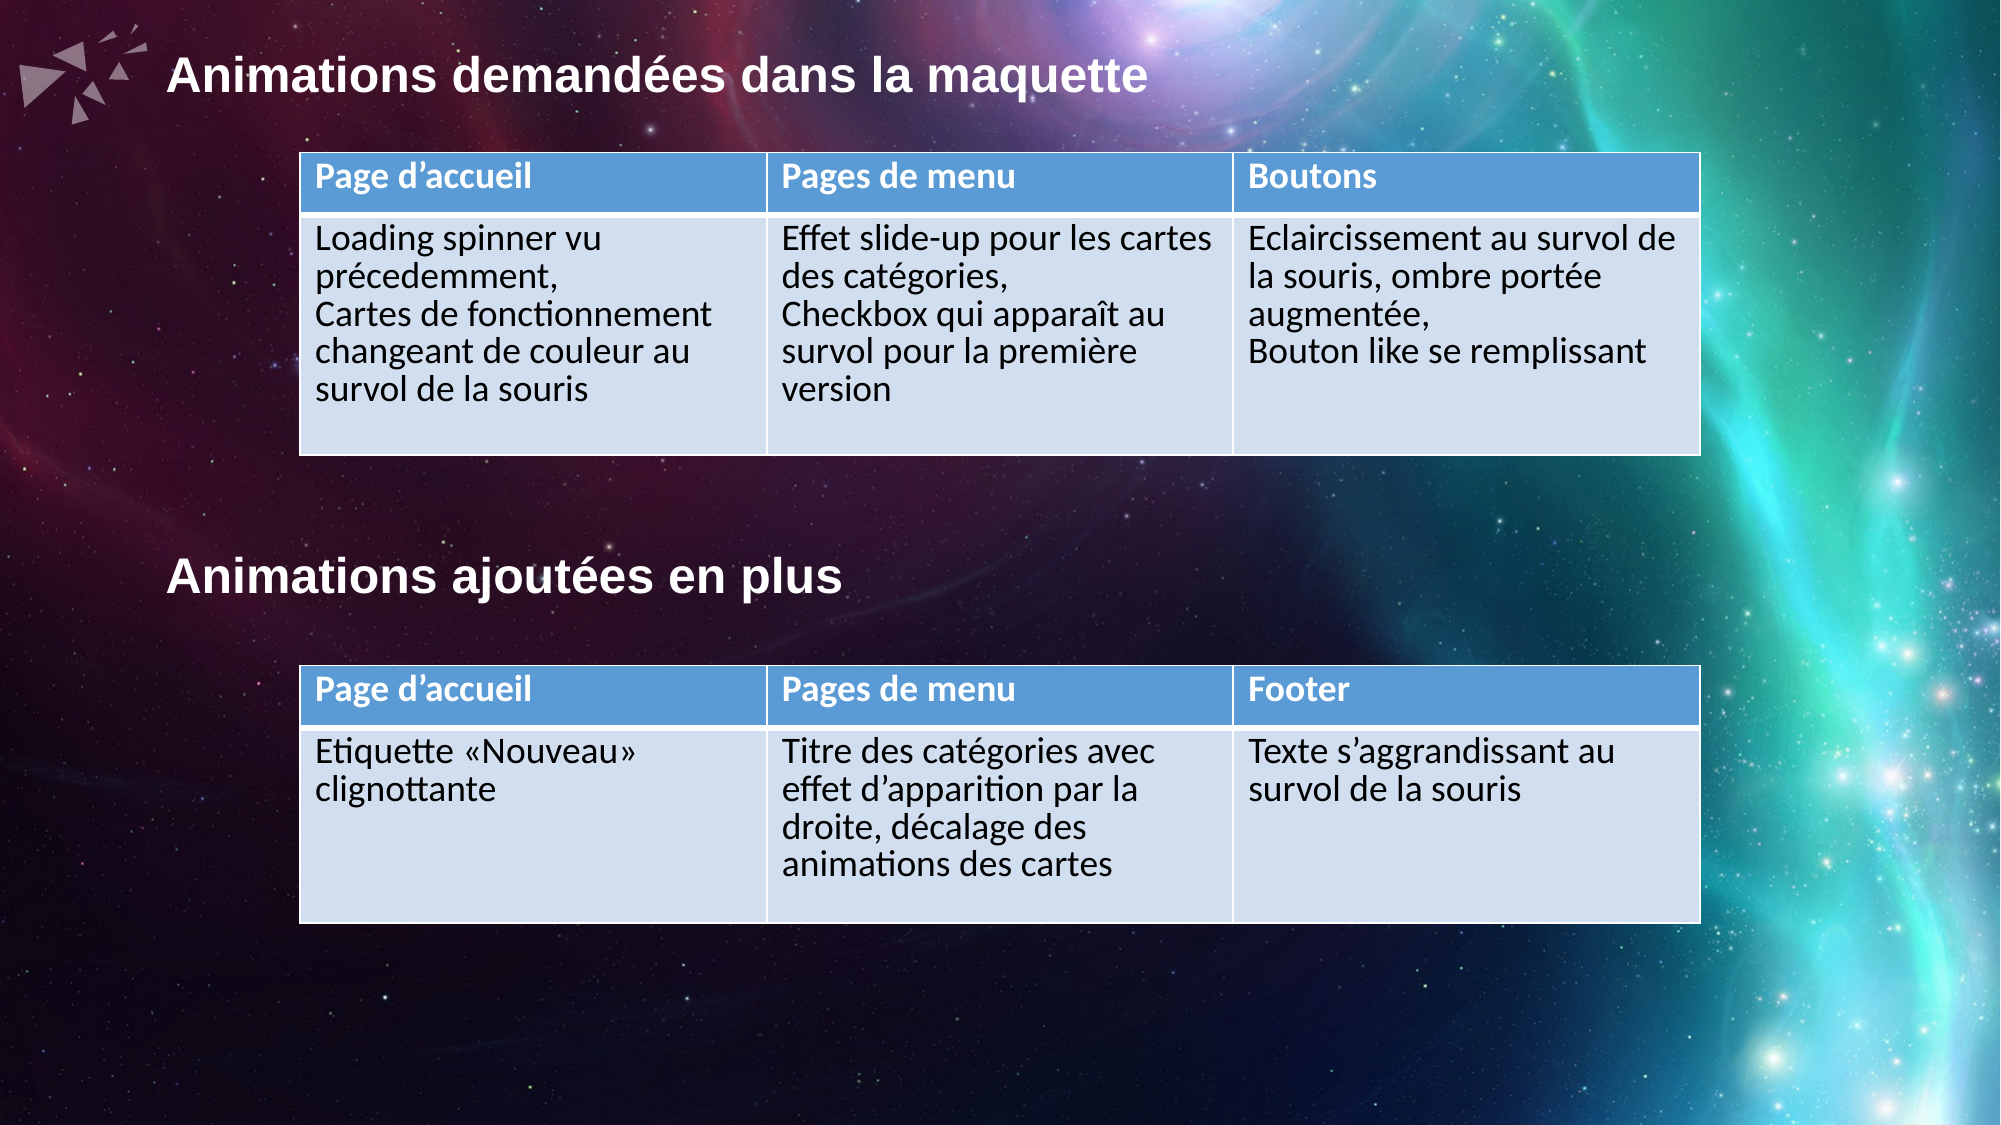

Animations demandées dans la maquette

| Page d’accueil | Pages de menu | Boutons |
| --- | --- | --- |
| Loading spinner vu précedemment, Cartes de fonctionnement changeant de couleur au survol de la souris | Effet slide-up pour les cartes des catégories, Checkbox qui apparaît au survol pour la première version | Eclaircissement au survol de la souris, ombre portée augmentée, Bouton like se remplissant |
Animations ajoutées en plus
| Page d’accueil | Pages de menu | Footer |
| --- | --- | --- |
| Etiquette «Nouveau» clignottante | Titre des catégories avec effet d’apparition par la droite, décalage des animations des cartes | Texte s’aggrandissant au survol de la souris |